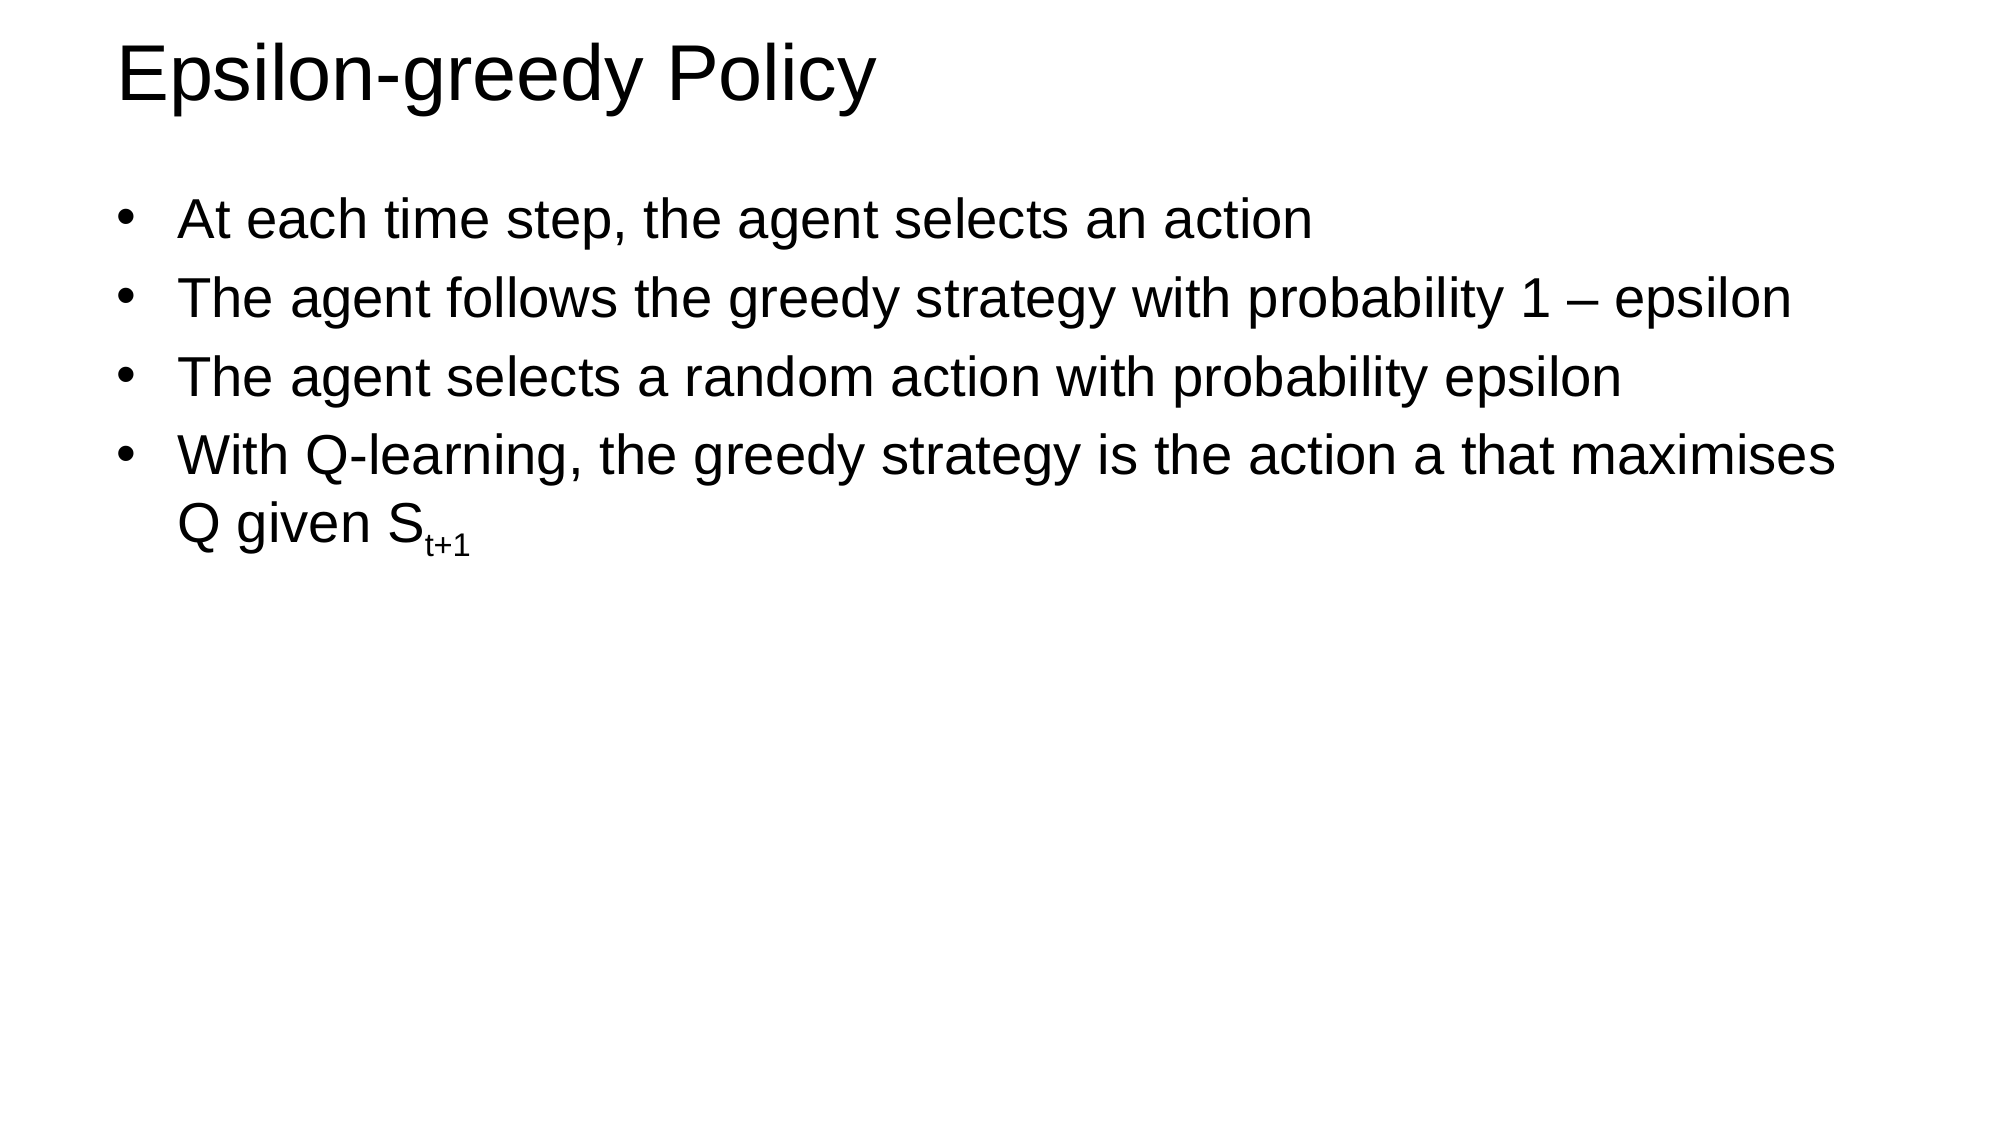

# Epsilon-greedy Policy
At each time step, the agent selects an action
The agent follows the greedy strategy with probability 1 – epsilon
The agent selects a random action with probability epsilon
With Q-learning, the greedy strategy is the action a that maximises Q given St+1